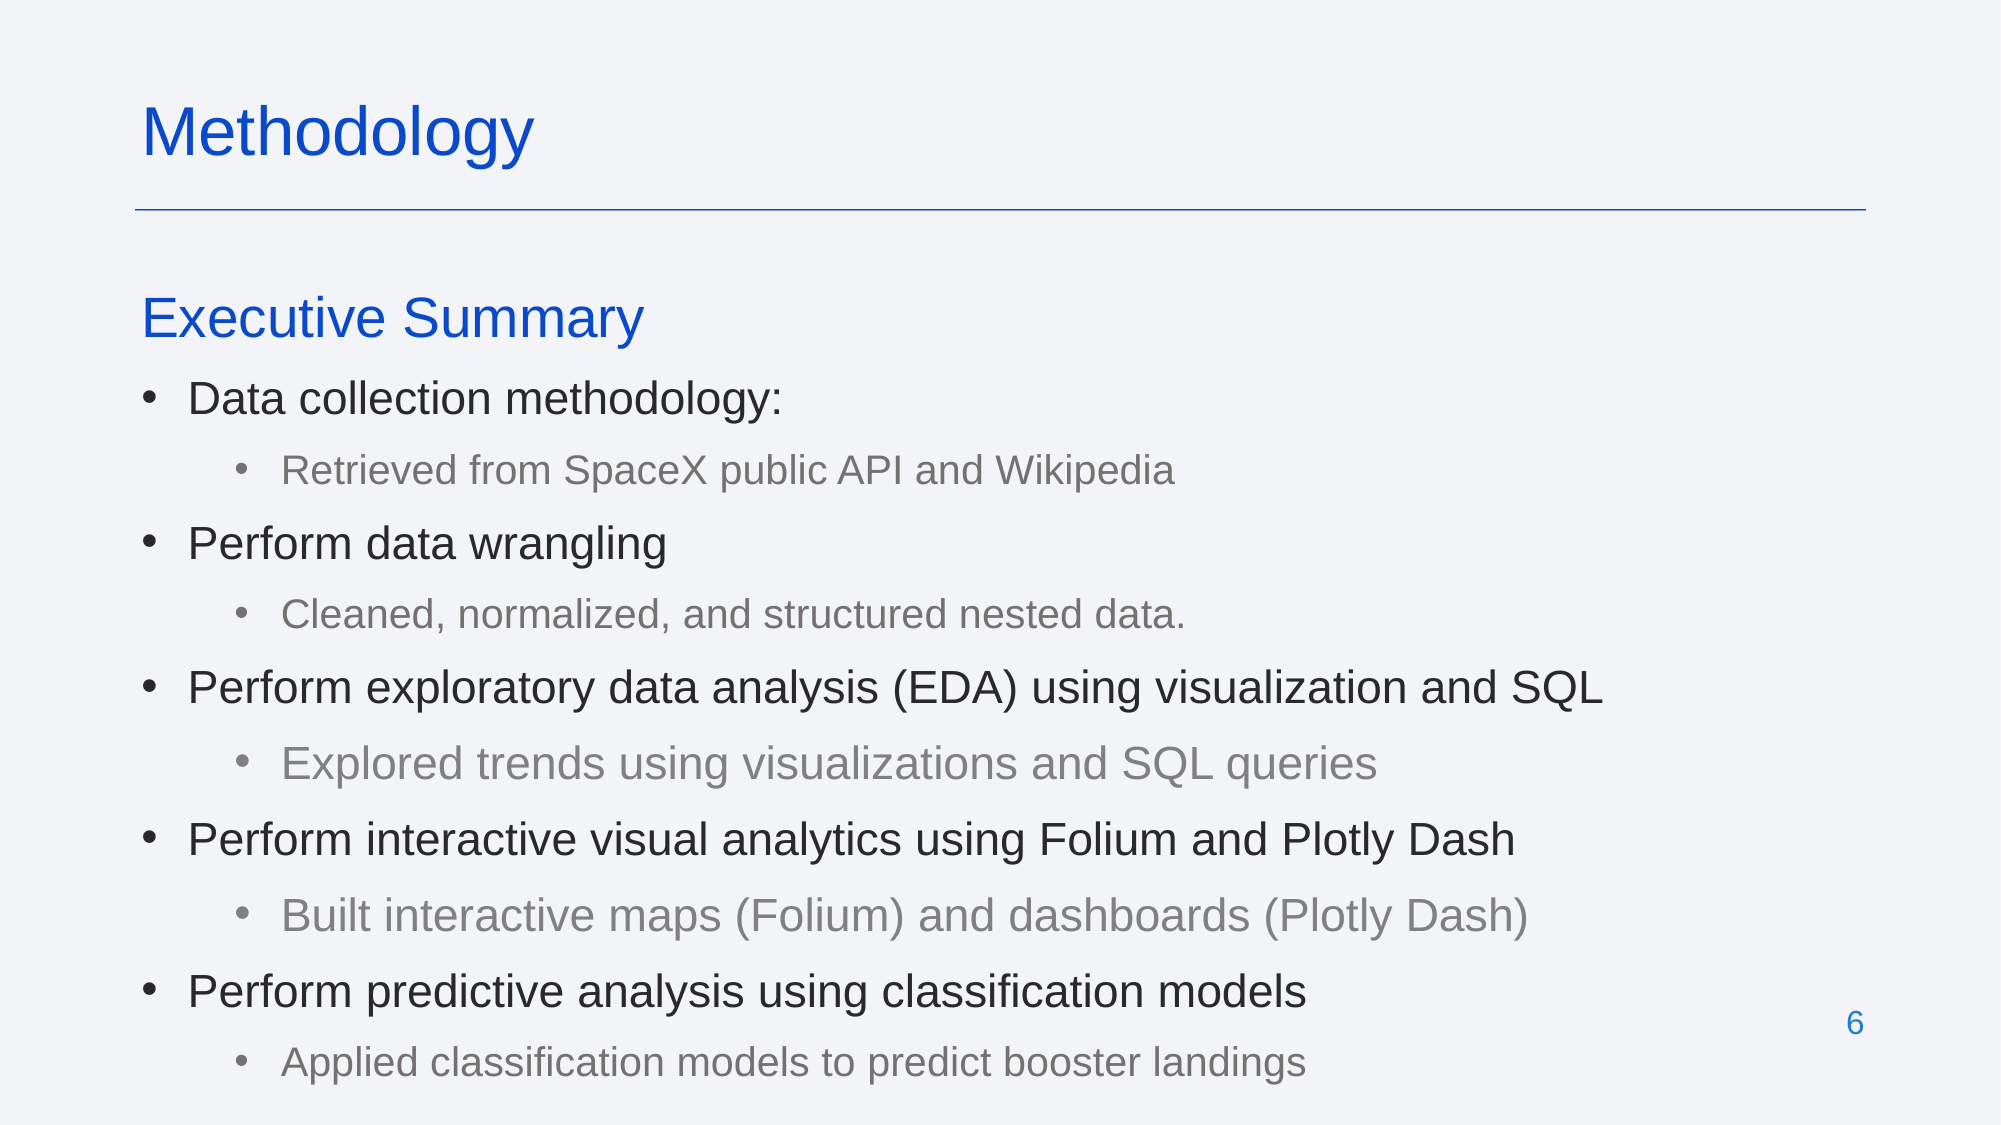

Methodology
Executive Summary
Data collection methodology:
Retrieved from SpaceX public API and Wikipedia
Perform data wrangling
Cleaned, normalized, and structured nested data.
Perform exploratory data analysis (EDA) using visualization and SQL
Explored trends using visualizations and SQL queries
Perform interactive visual analytics using Folium and Plotly Dash
Built interactive maps (Folium) and dashboards (Plotly Dash)
Perform predictive analysis using classification models
Applied classification models to predict booster landings

6